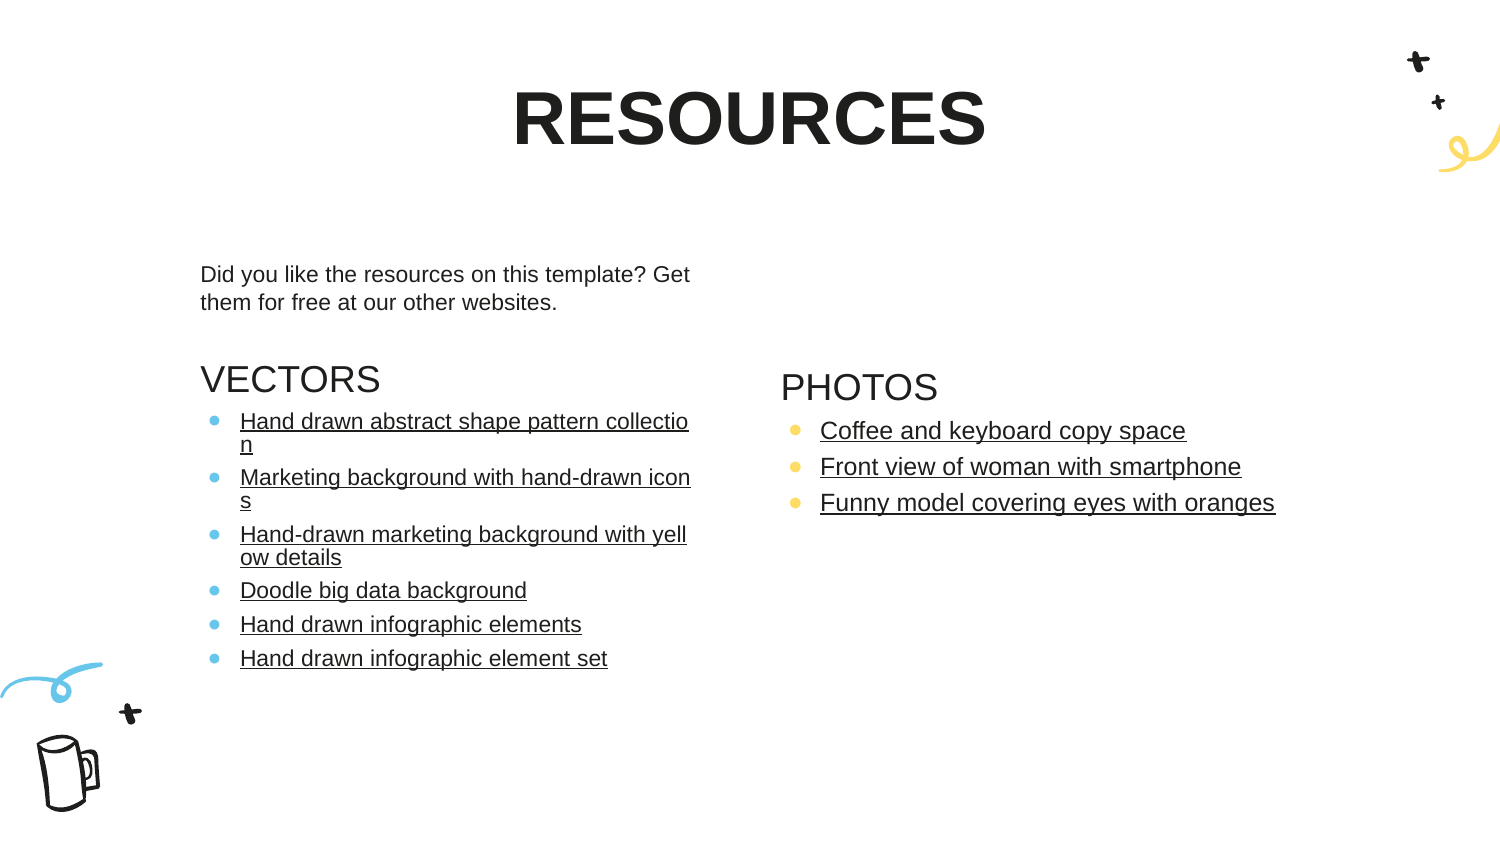

# RESOURCES
Did you like the resources on this template? Get them for free at our other websites.

VECTORS
Hand drawn abstract shape pattern collection
Marketing background with hand-drawn icons
Hand-drawn marketing background with yellow details
Doodle big data background
Hand drawn infographic elements
Hand drawn infographic element set

PHOTOS
Coffee and keyboard copy space
Front view of woman with smartphone
Funny model covering eyes with oranges